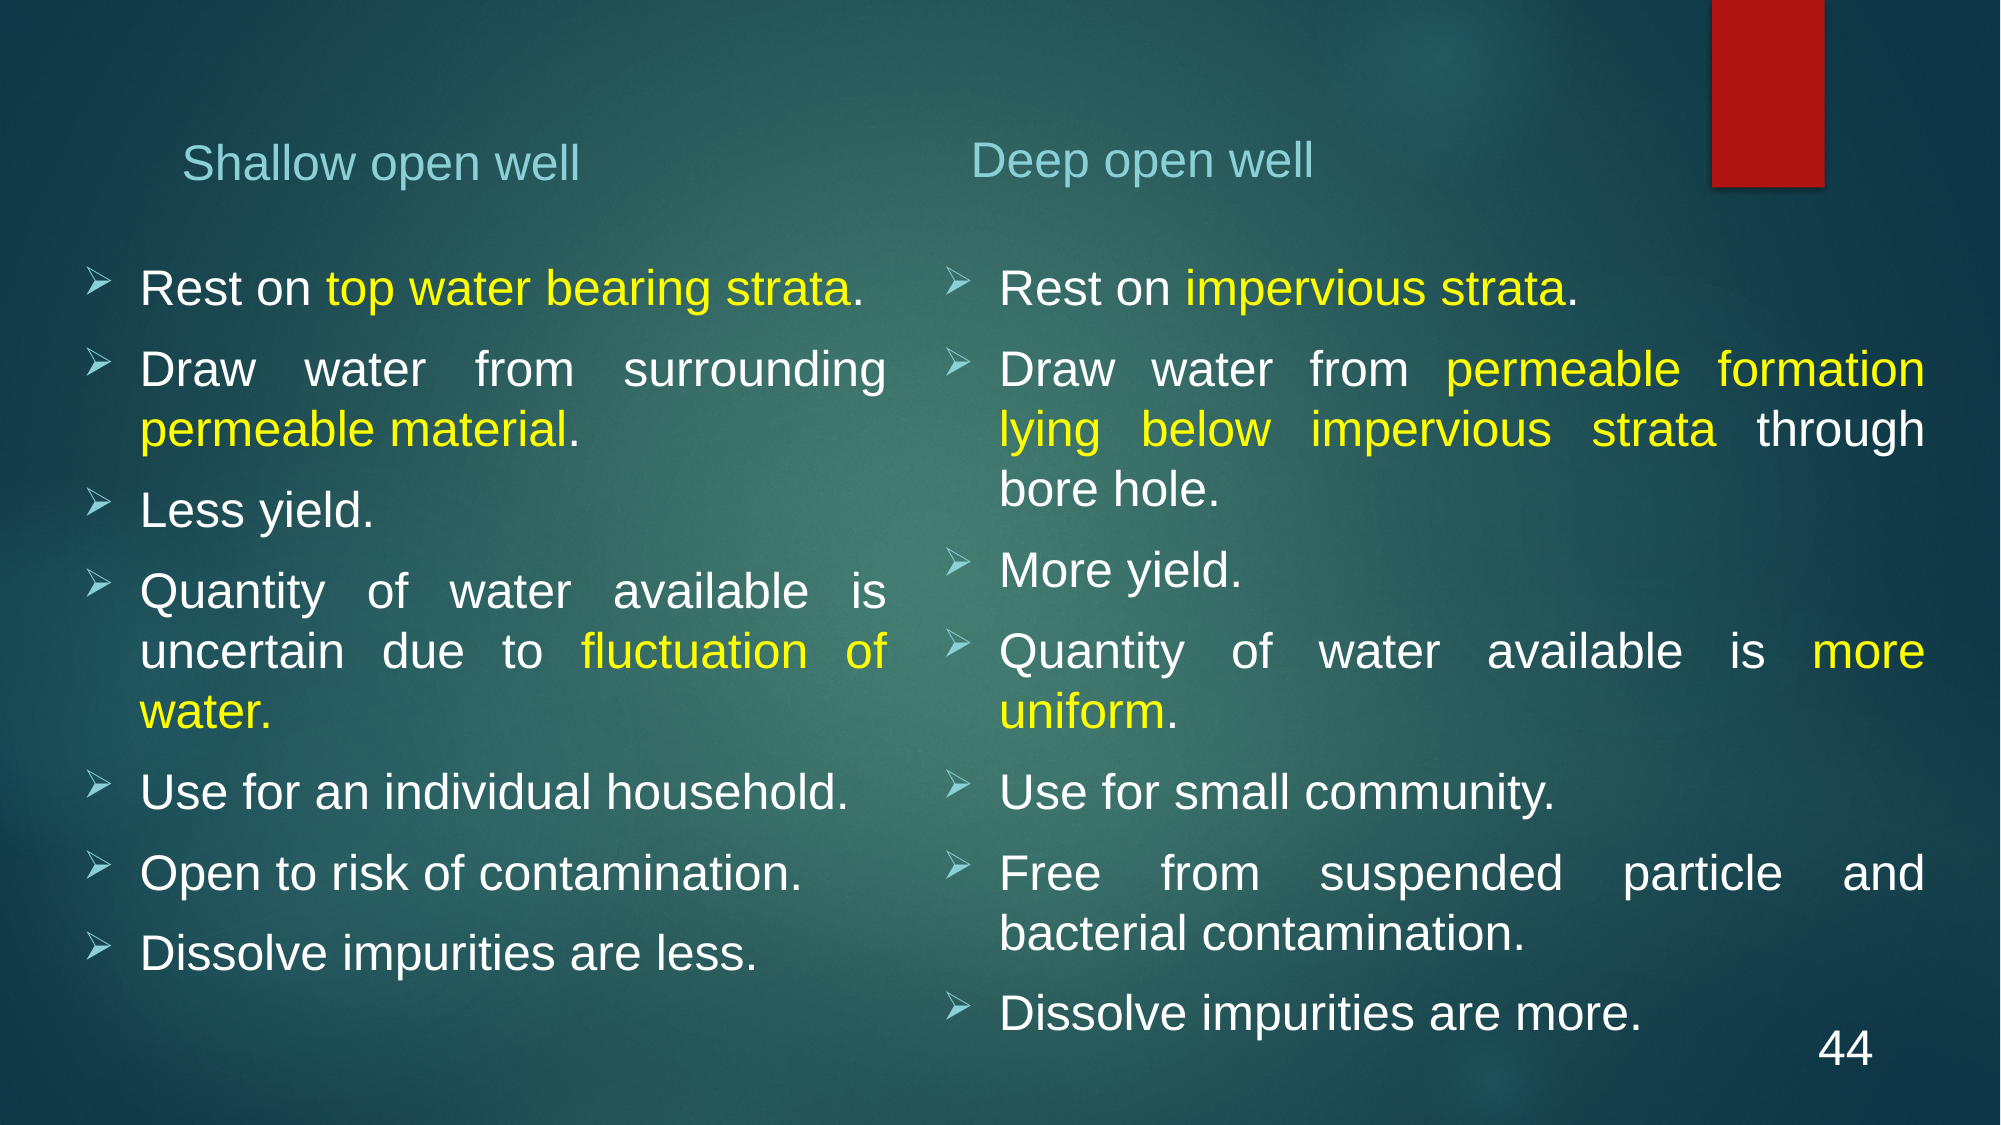

Shallow open well
  Deep open well

Rest on top water bearing strata.
Draw water from surrounding permeable material.
Less yield.
Quantity of water available is uncertain due to fluctuation of water.
Use for an individual household.
Open to risk of contamination.
Dissolve impurities are less.

Rest on impervious strata.
Draw water from permeable formation lying below impervious strata through bore hole.
More yield.
Quantity of water available is more uniform.
Use for small community.
Free from suspended particle and bacterial contamination.
Dissolve impurities are more.

44